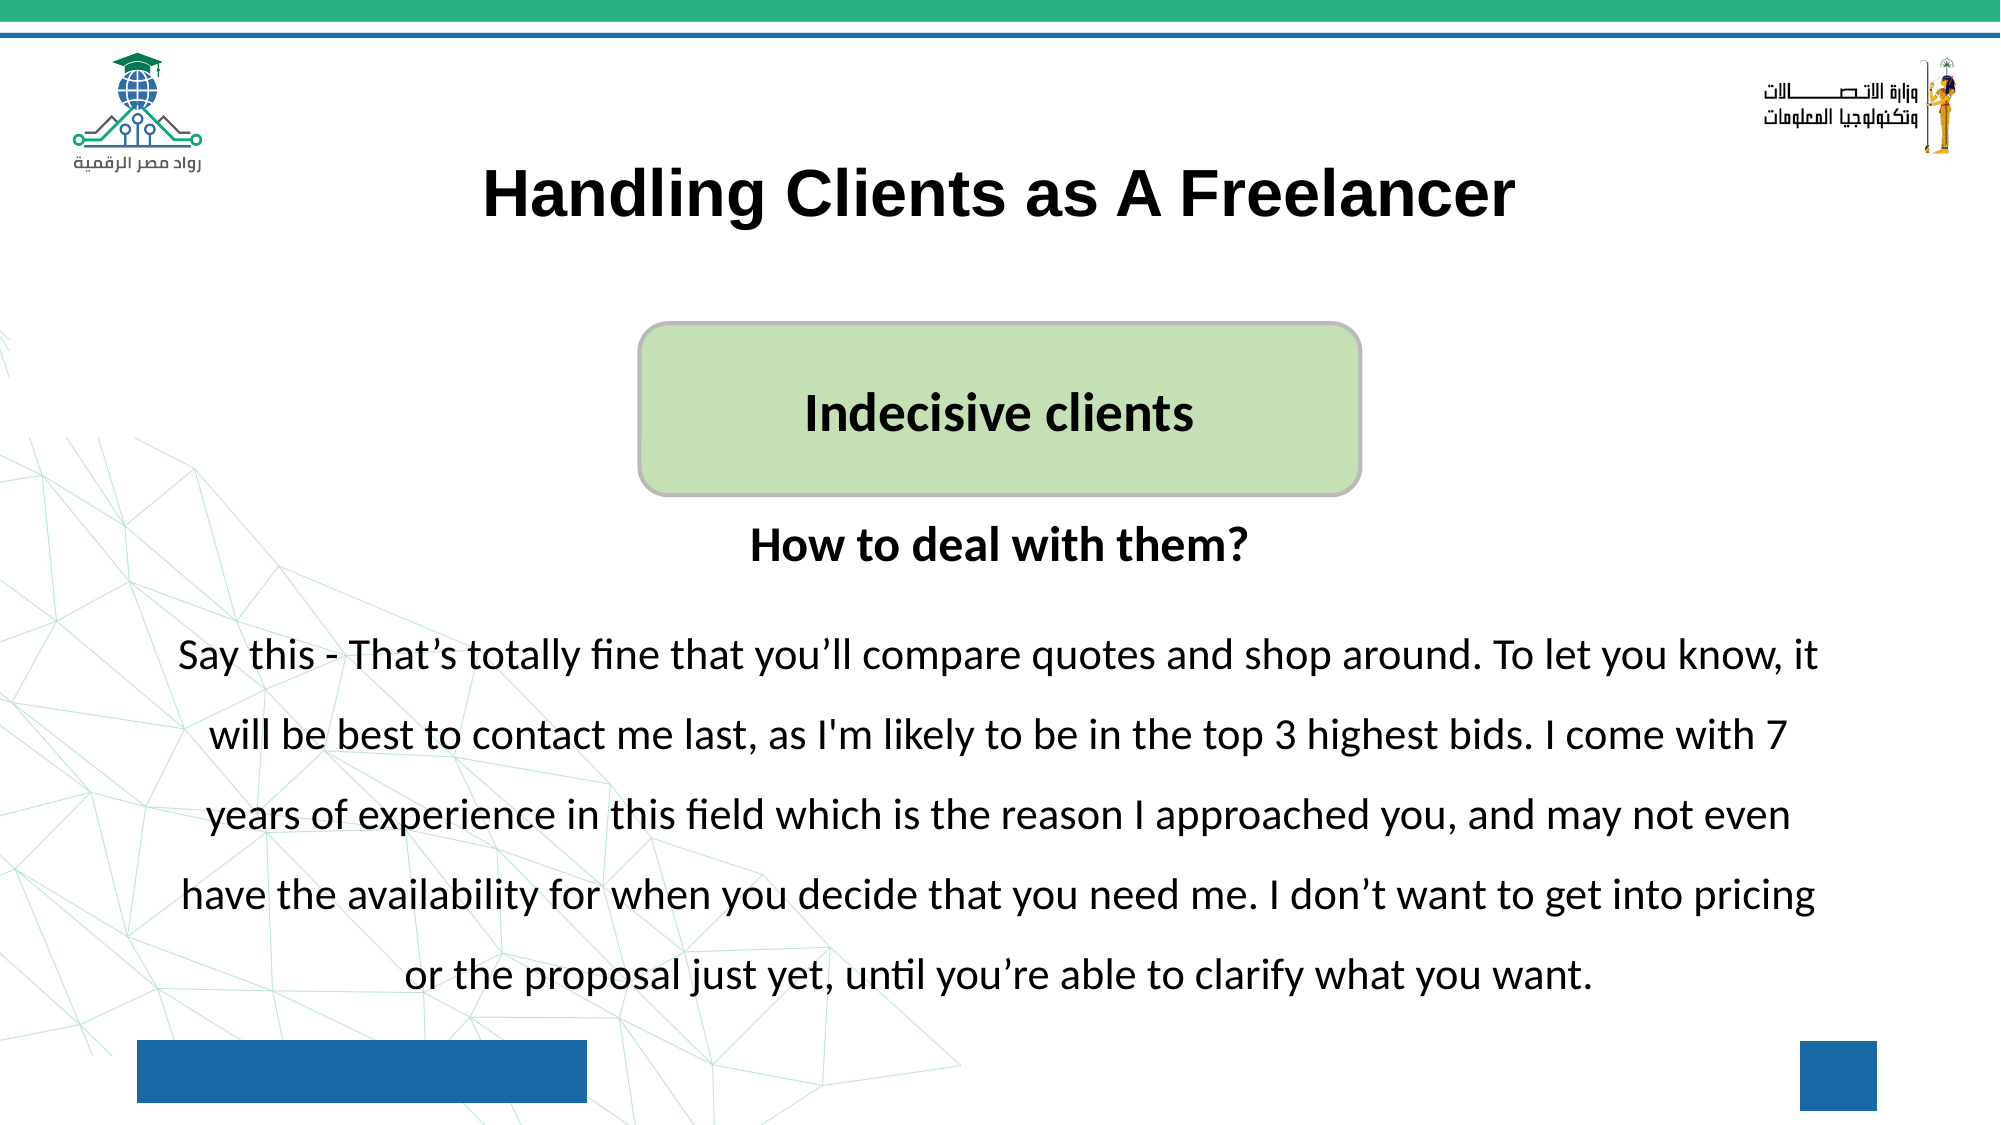

# Handling Clients as A Freelancer
Indecisive clients
How to deal with them?
Say this - That’s totally fine that you’ll compare quotes and shop around. To let you know, it will be best to contact me last, as I'm likely to be in the top 3 highest bids. I come with 7 years of experience in this field which is the reason I approached you, and may not even have the availability for when you decide that you need me. I don’t want to get into pricing or the proposal just yet, until you’re able to clarify what you want.